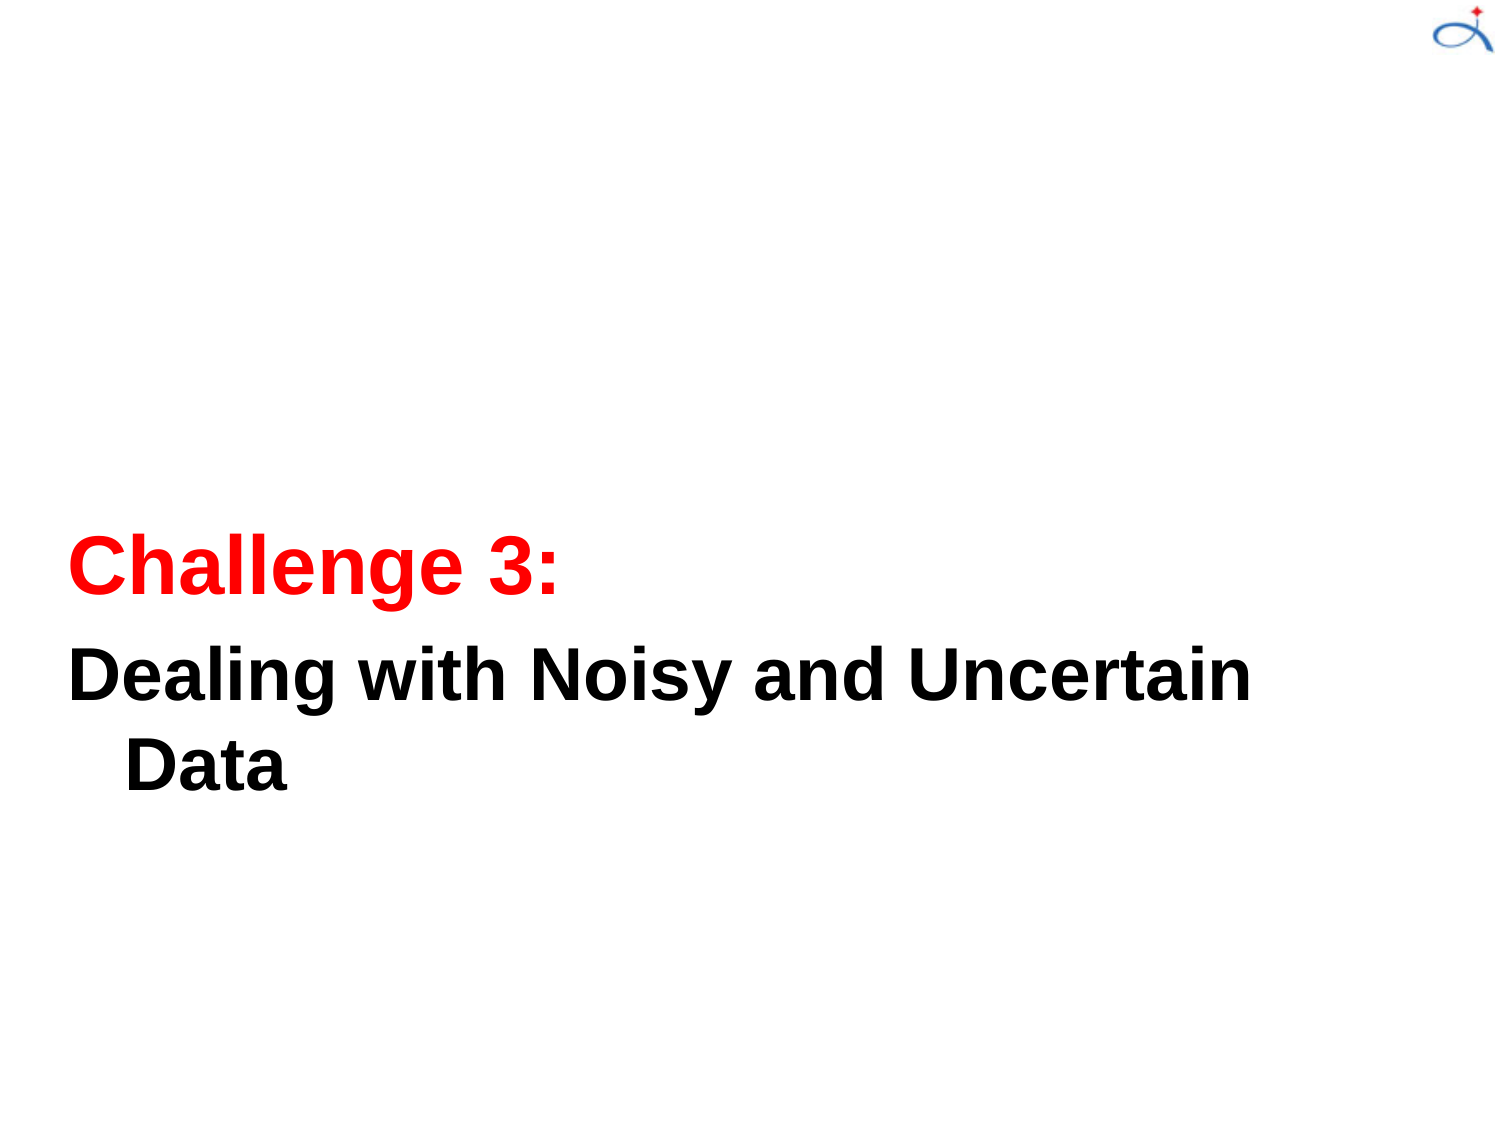

Challenge 3:
Dealing with Noisy and Uncertain Data